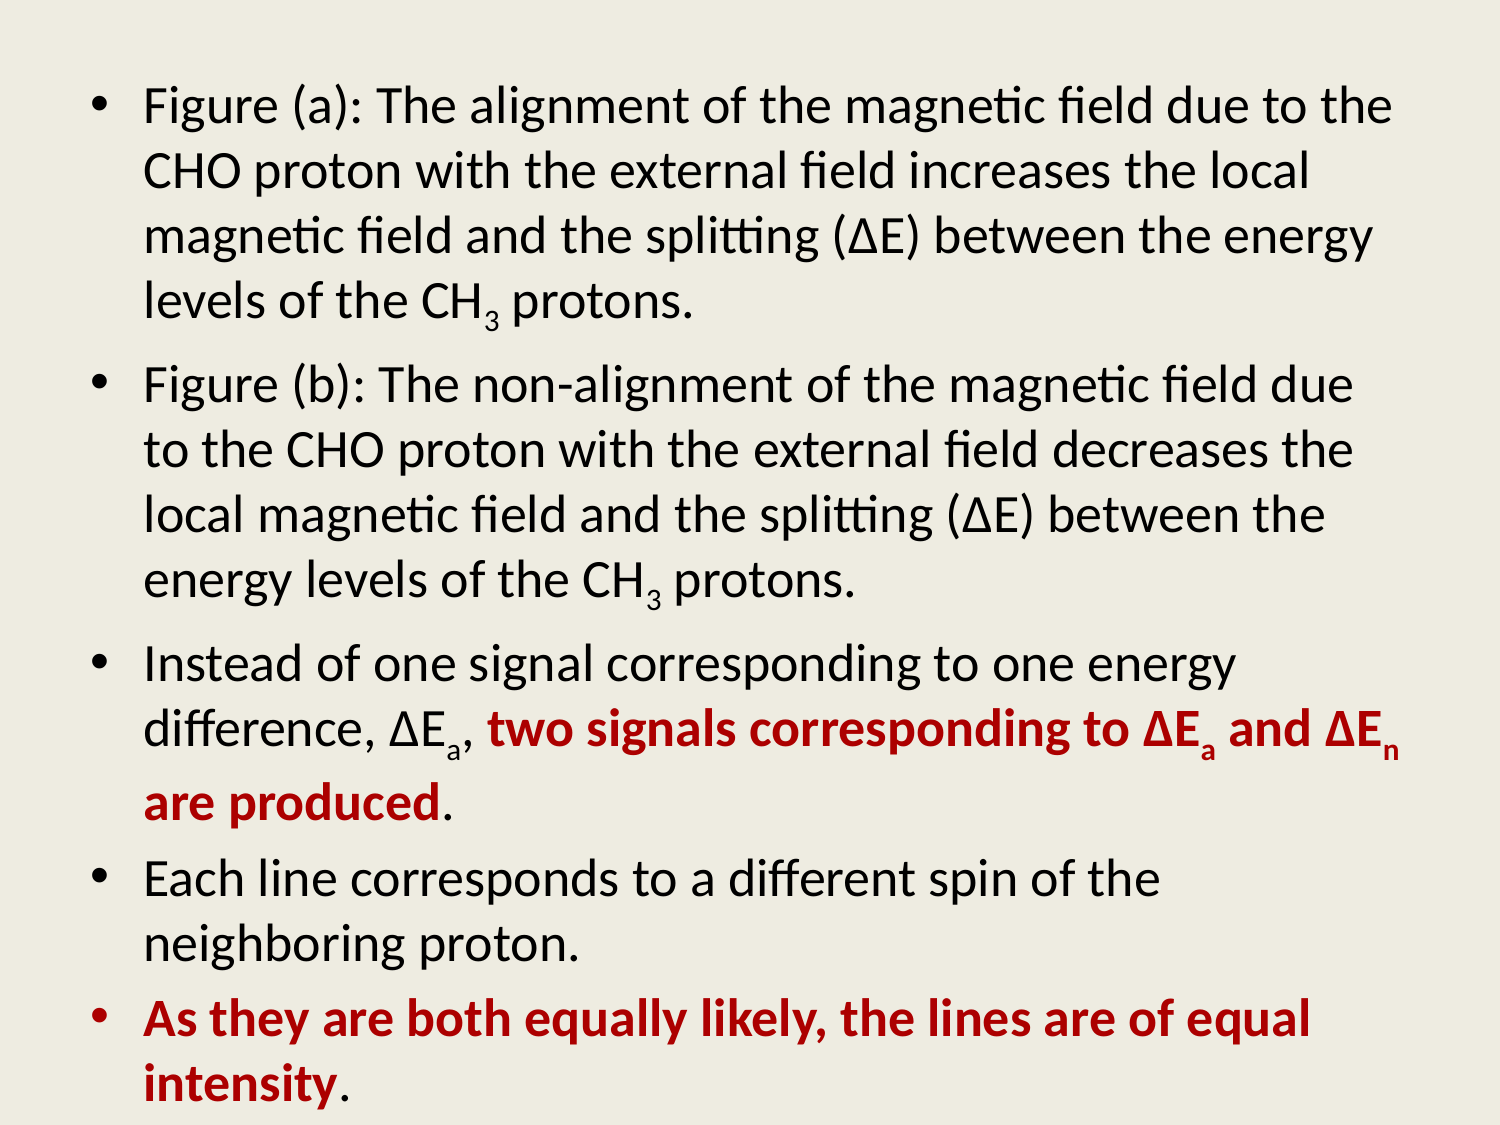

Figure (a): The alignment of the magnetic field due to the CHO proton with the external field increases the local magnetic field and the splitting (ΔE) between the energy levels of the CH3 protons.
Figure (b): The non-alignment of the magnetic field due to the CHO proton with the external field decreases the local magnetic field and the splitting (ΔE) between the energy levels of the CH3 protons.
Instead of one signal corresponding to one energy difference, ΔEa, two signals corresponding to ΔEa and ΔEn are produced.
Each line corresponds to a different spin of the neighboring proton.
As they are both equally likely, the lines are of equal intensity.